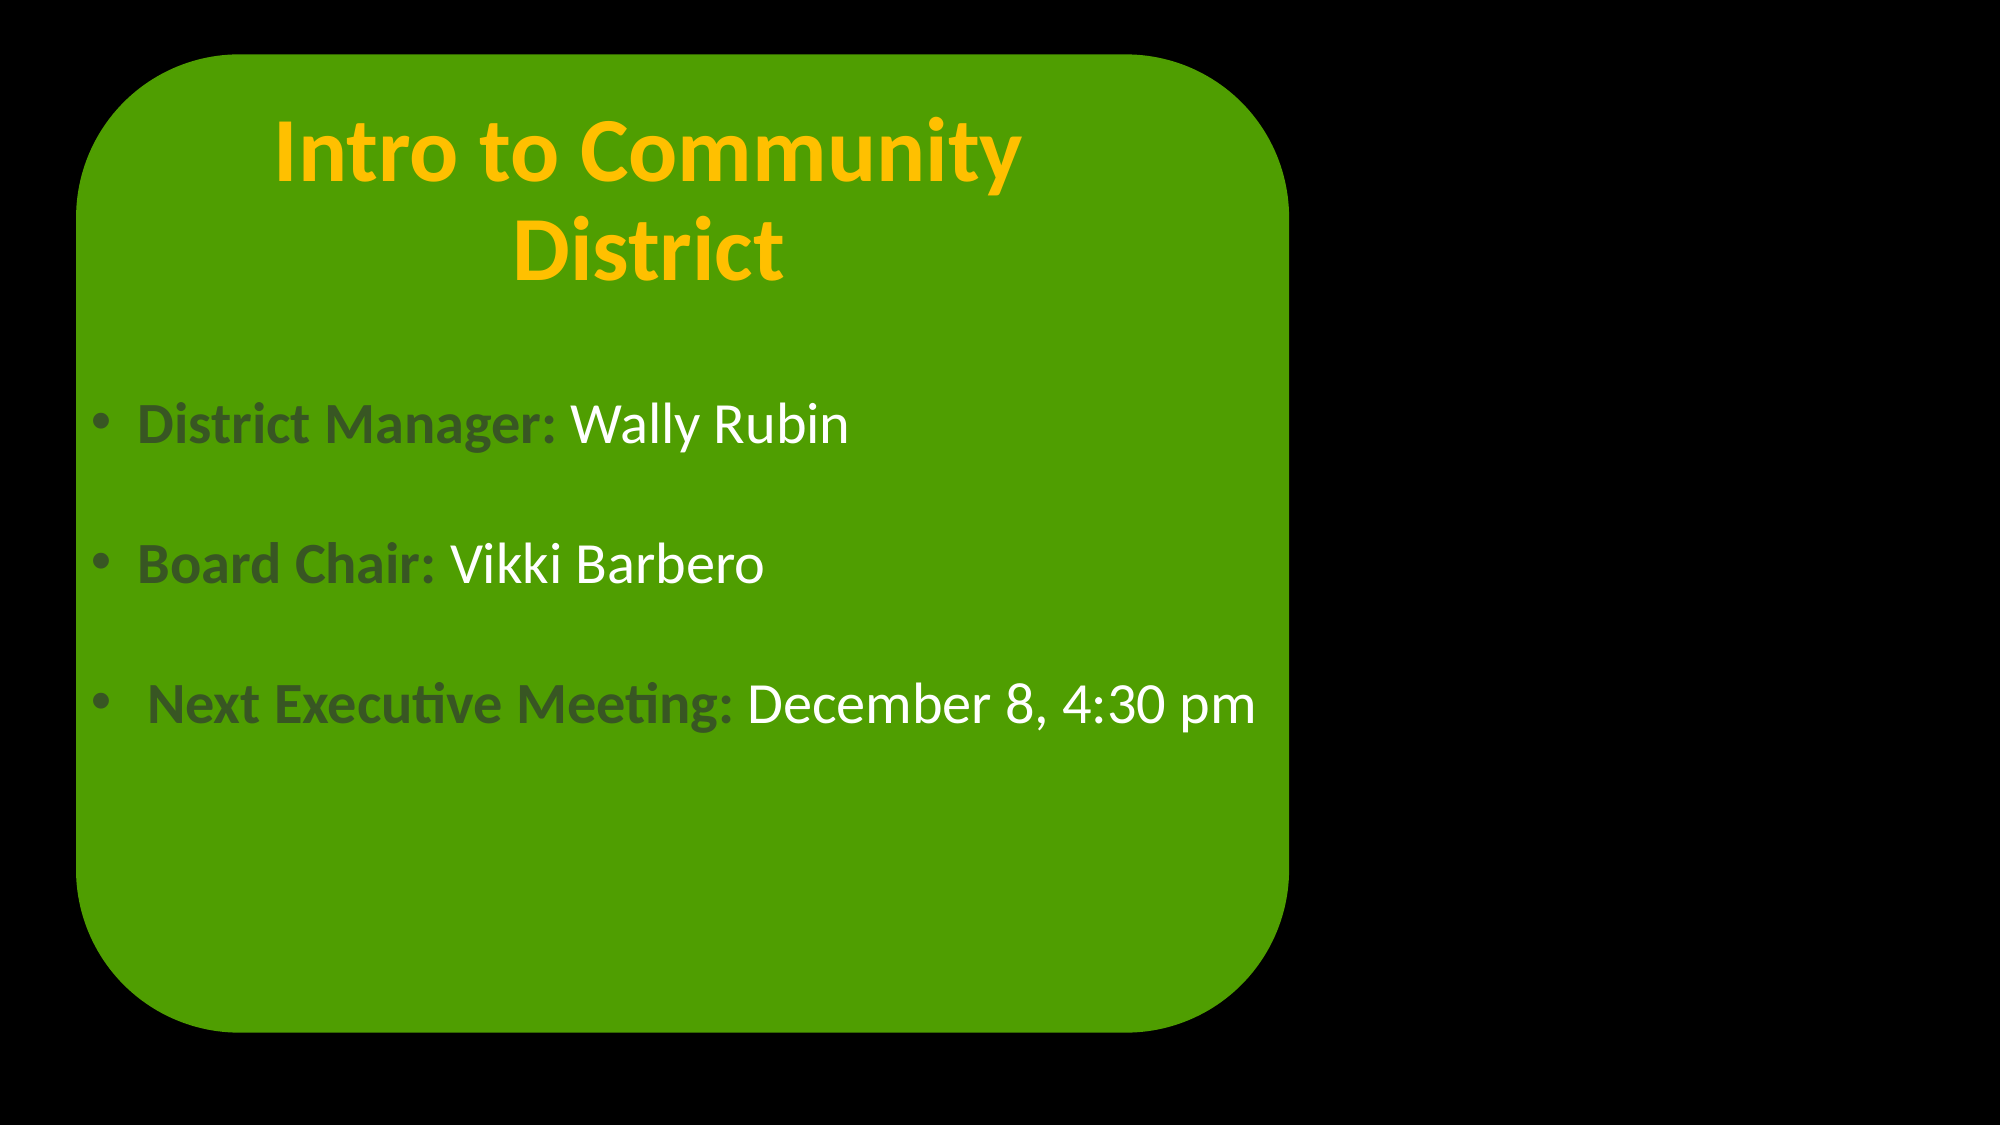

Intro to Community District

District Manager: Wally Rubin

Board Chair: Vikki Barbero

Next Executive Meeting: December 8, 4:30 pm